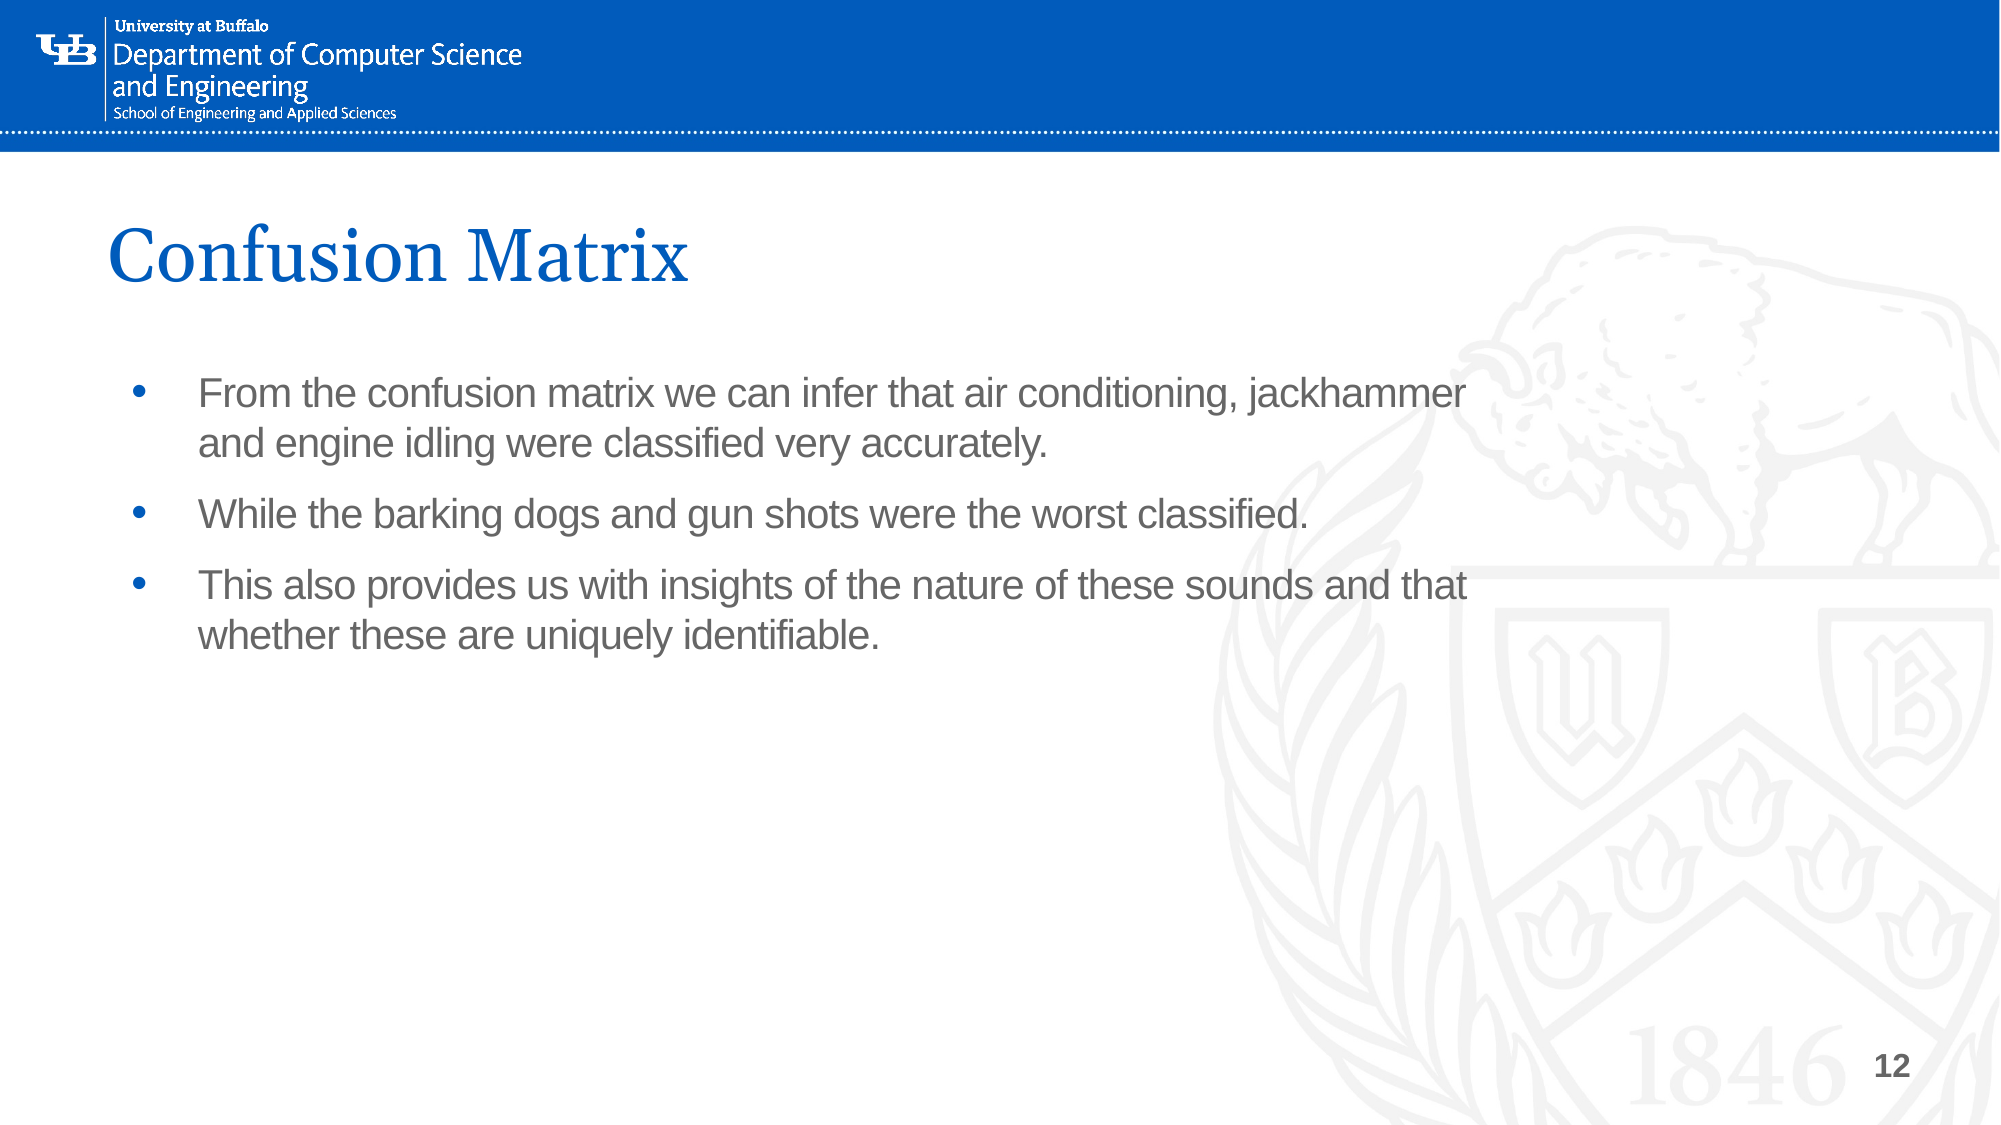

# Confusion Matrix
From the confusion matrix we can infer that air conditioning, jackhammer and engine idling were classified very accurately.
While the barking dogs and gun shots were the worst classified.
This also provides us with insights of the nature of these sounds and that whether these are uniquely identifiable.